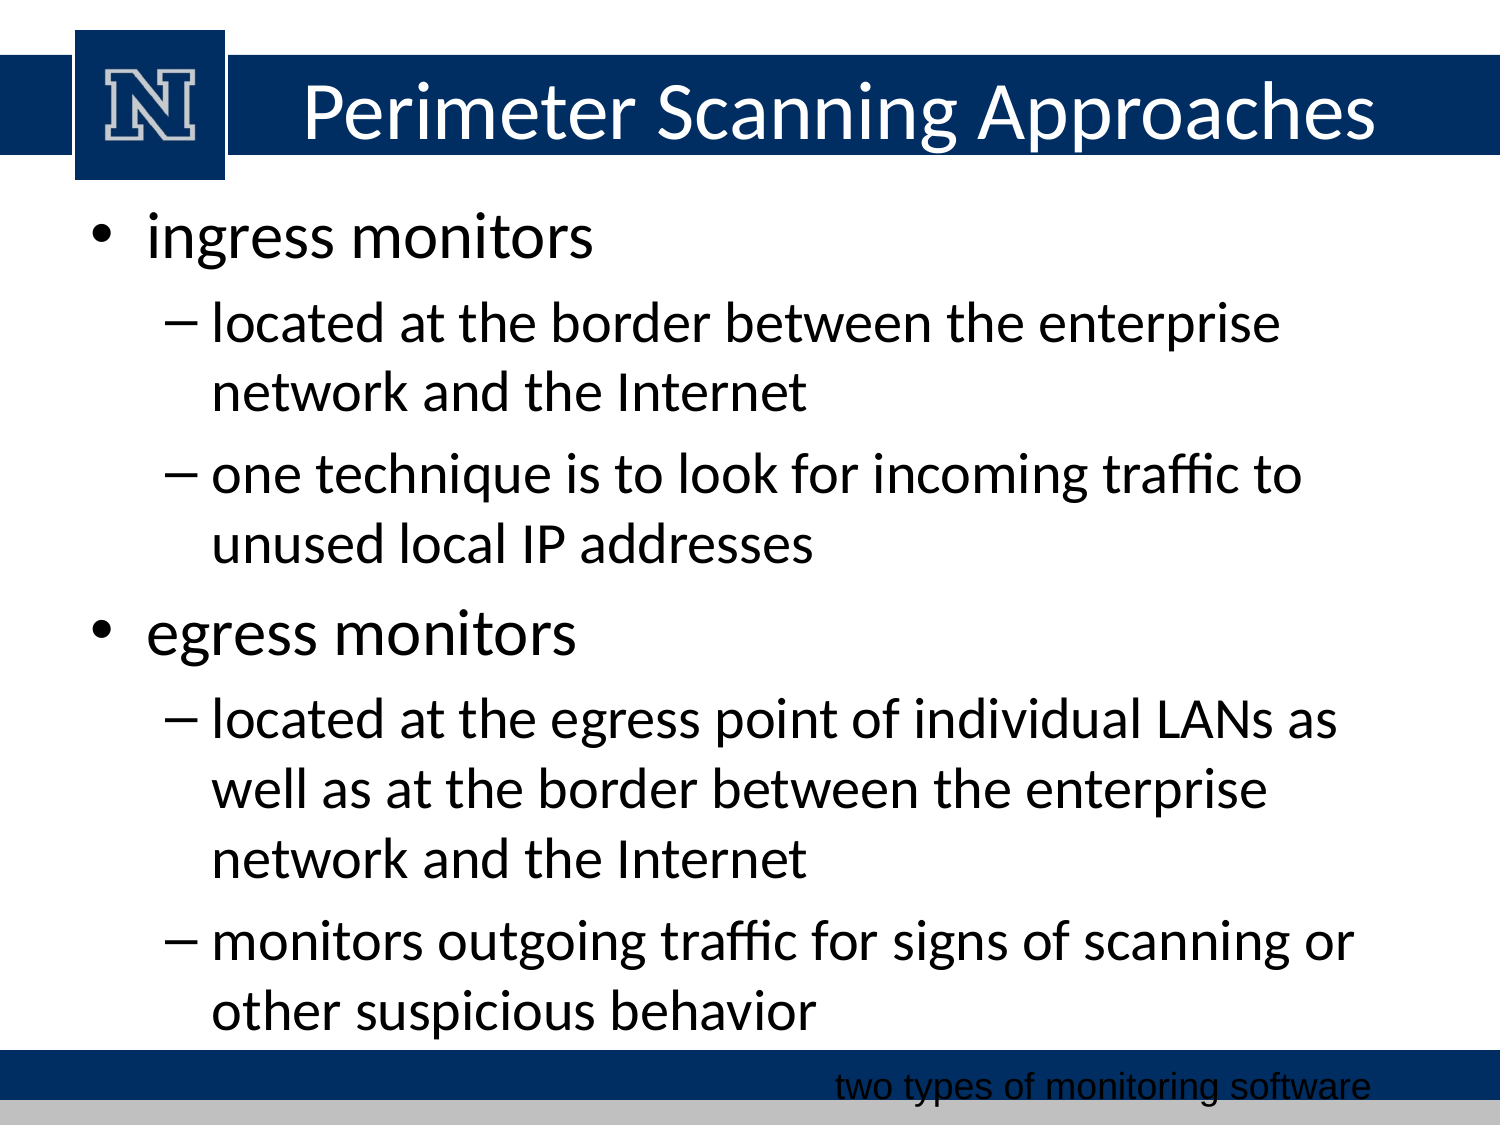

# Perimeter Scanning Approaches
ingress monitors
located at the border between the enterprise network and the Internet
one technique is to look for incoming traffic to unused local IP addresses
egress monitors
located at the egress point of individual LANs as well as at the border between the enterprise network and the Internet
monitors outgoing traffic for signs of scanning or other suspicious behavior

two types of monitoring software